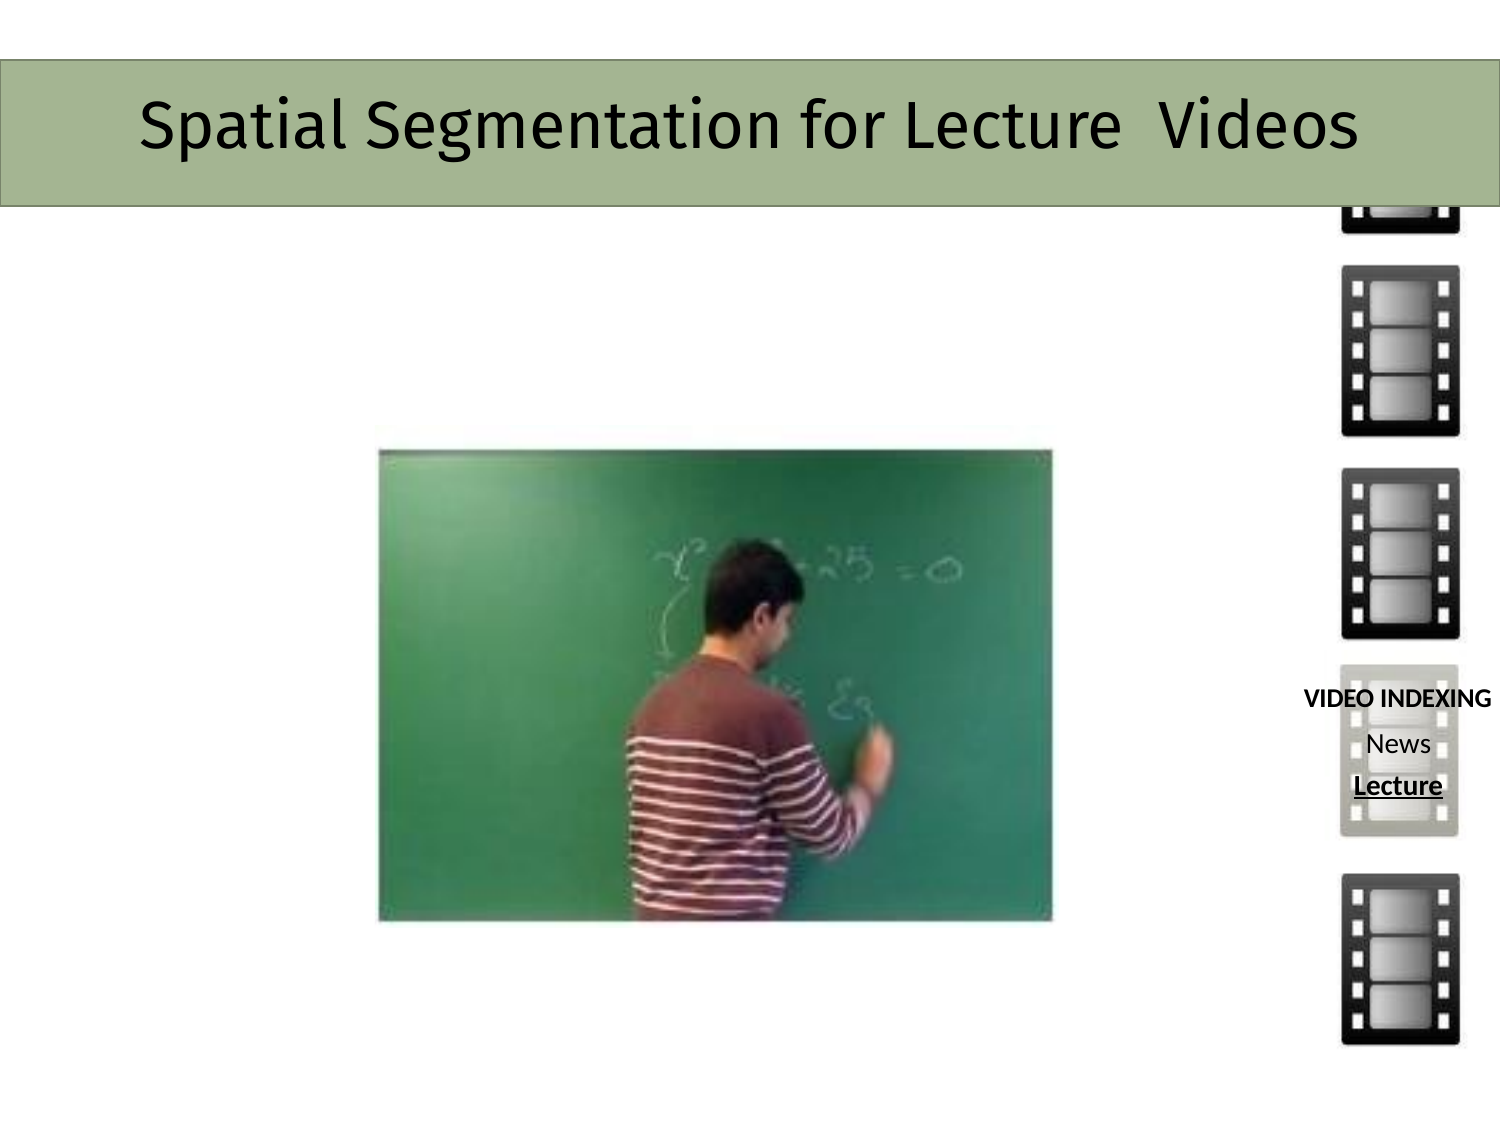

# Spatial Segmentation for Lecture  Videos

VIDEO INDEXING
News
Lecture